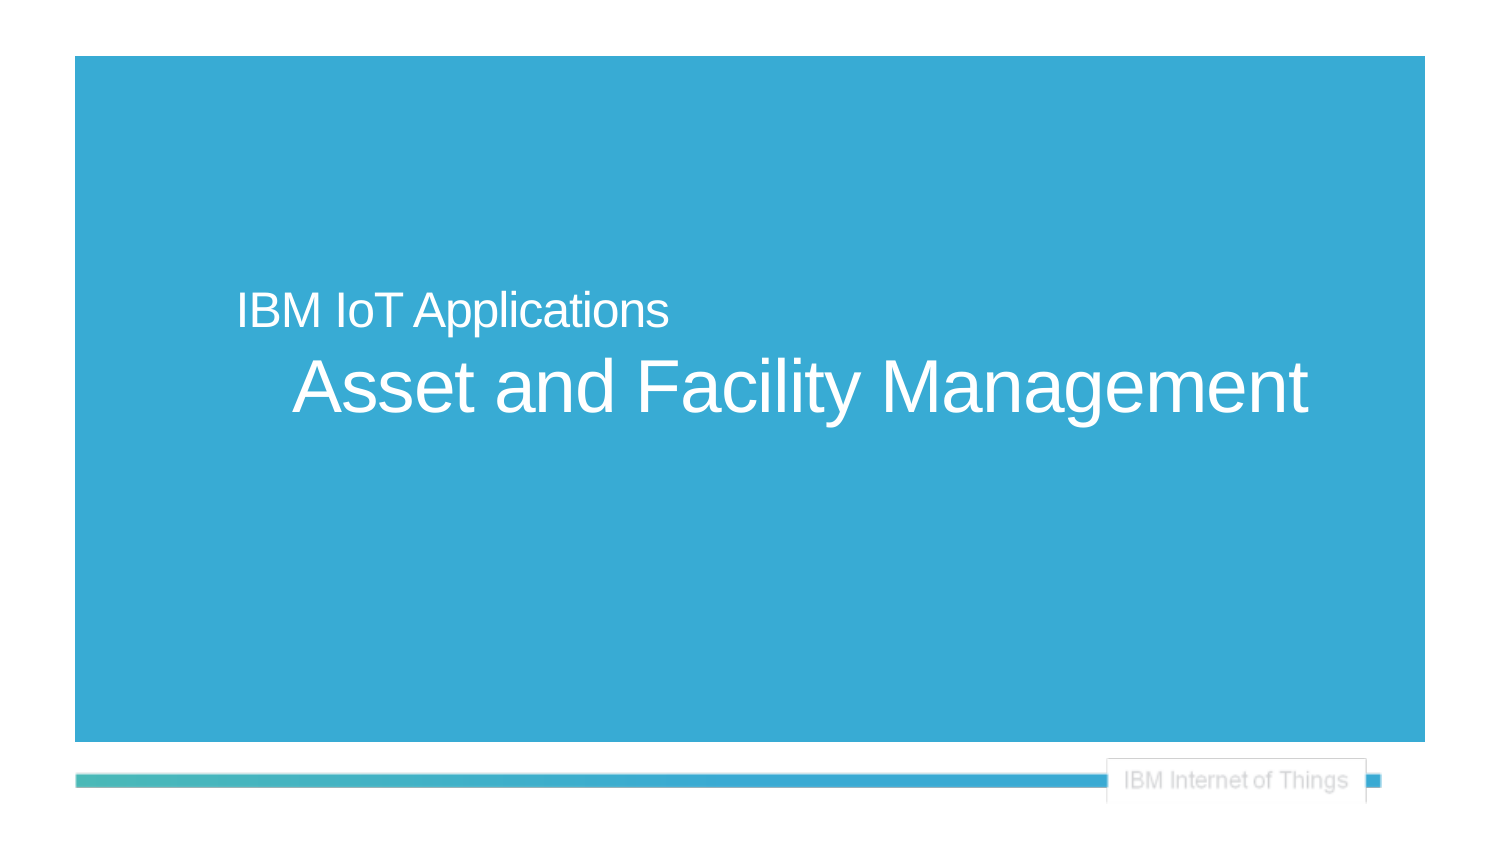

# IBM IoT Applications Asset and Facility Management